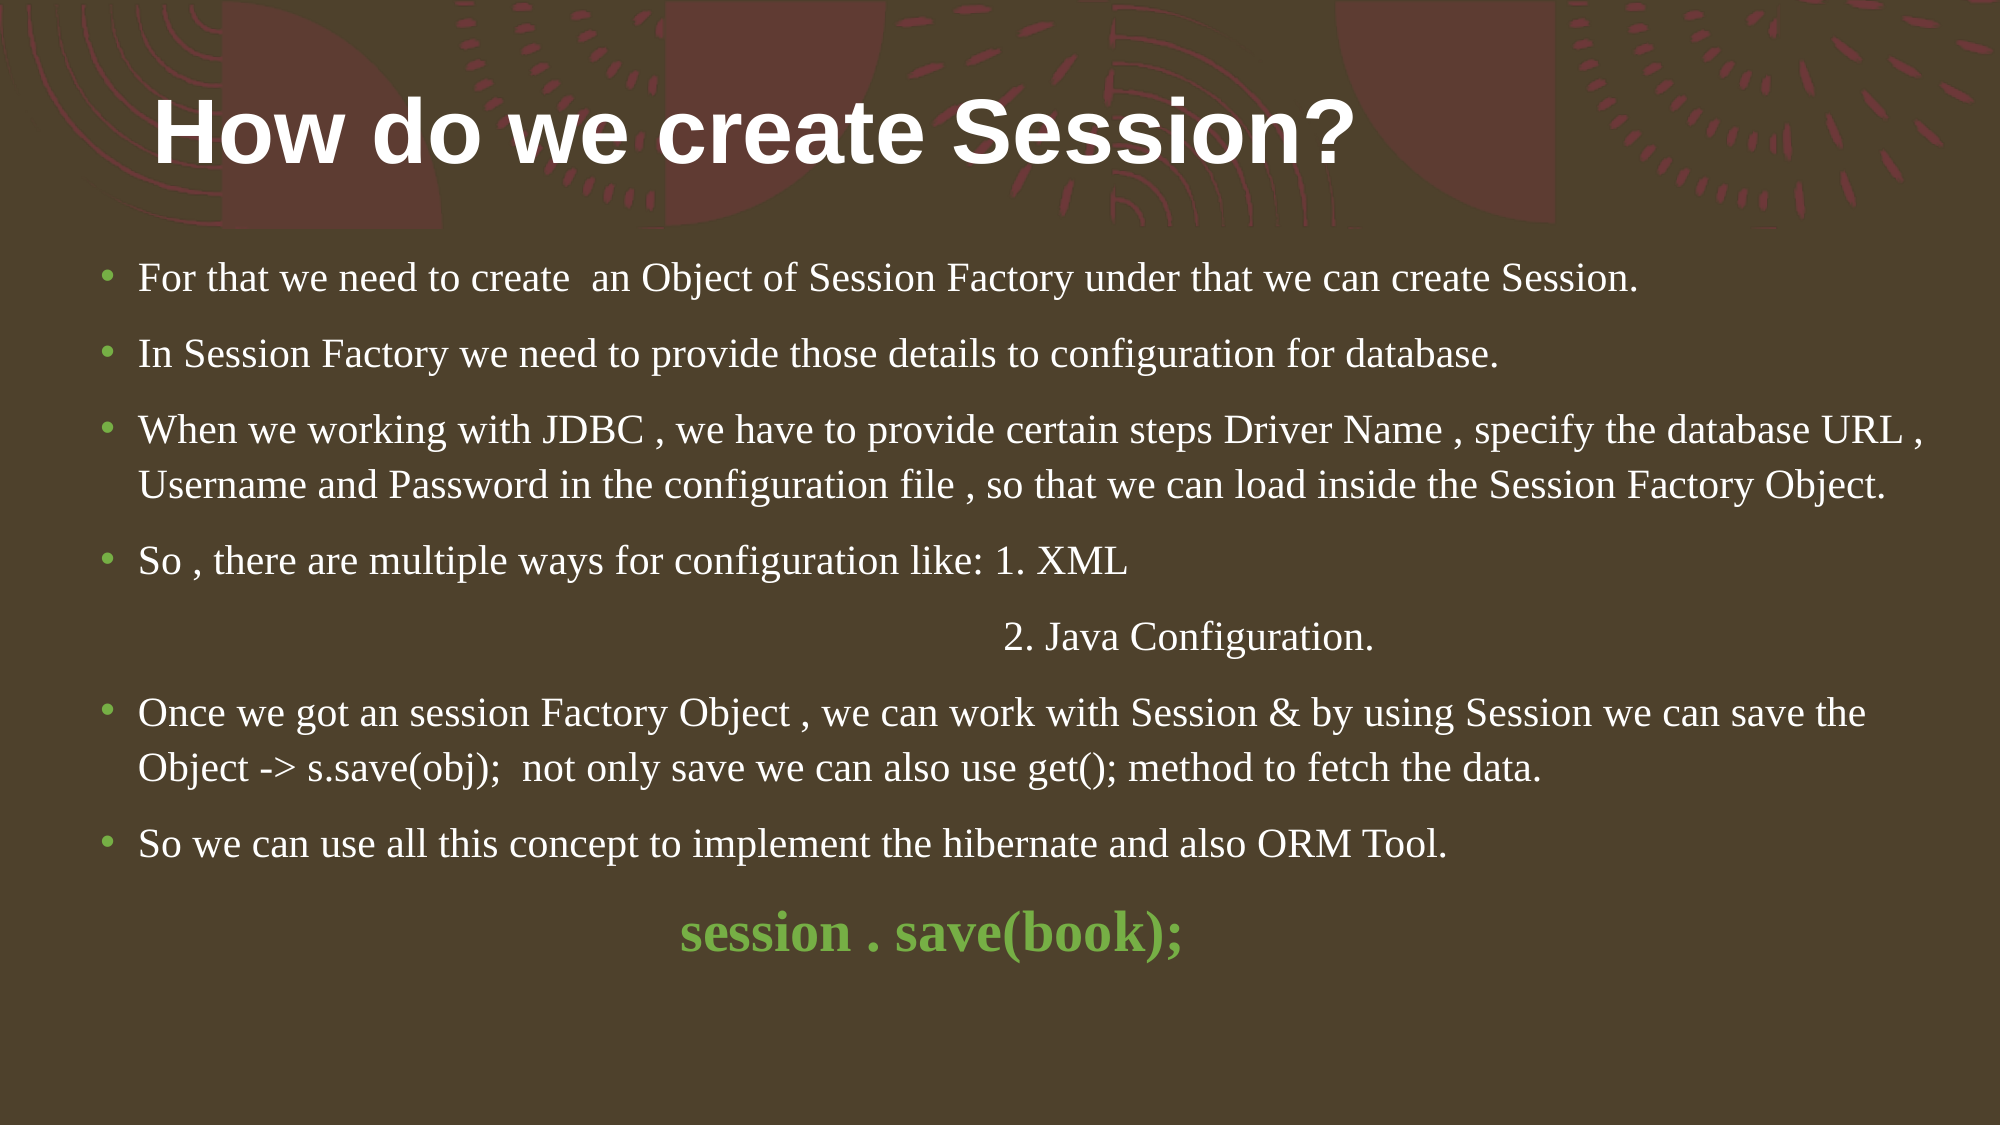

# How do we create Session?
For that we need to create  an Object of Session Factory under that we can create Session.
In Session Factory we need to provide those details to configuration for database.
When we working with JDBC , we have to provide certain steps Driver Name , specify the database URL , Username and Password in the configuration file , so that we can load inside the Session Factory Object.
So , there are multiple ways for configuration like: 1. XML
                                                                                      2. Java Configuration.
Once we got an session Factory Object , we can work with Session & by using Session we can save the Object -> s.save(obj);  not only save we can also use get(); method to fetch the data.
So we can use all this concept to implement the hibernate and also ORM Tool.
                                        session . save(book);